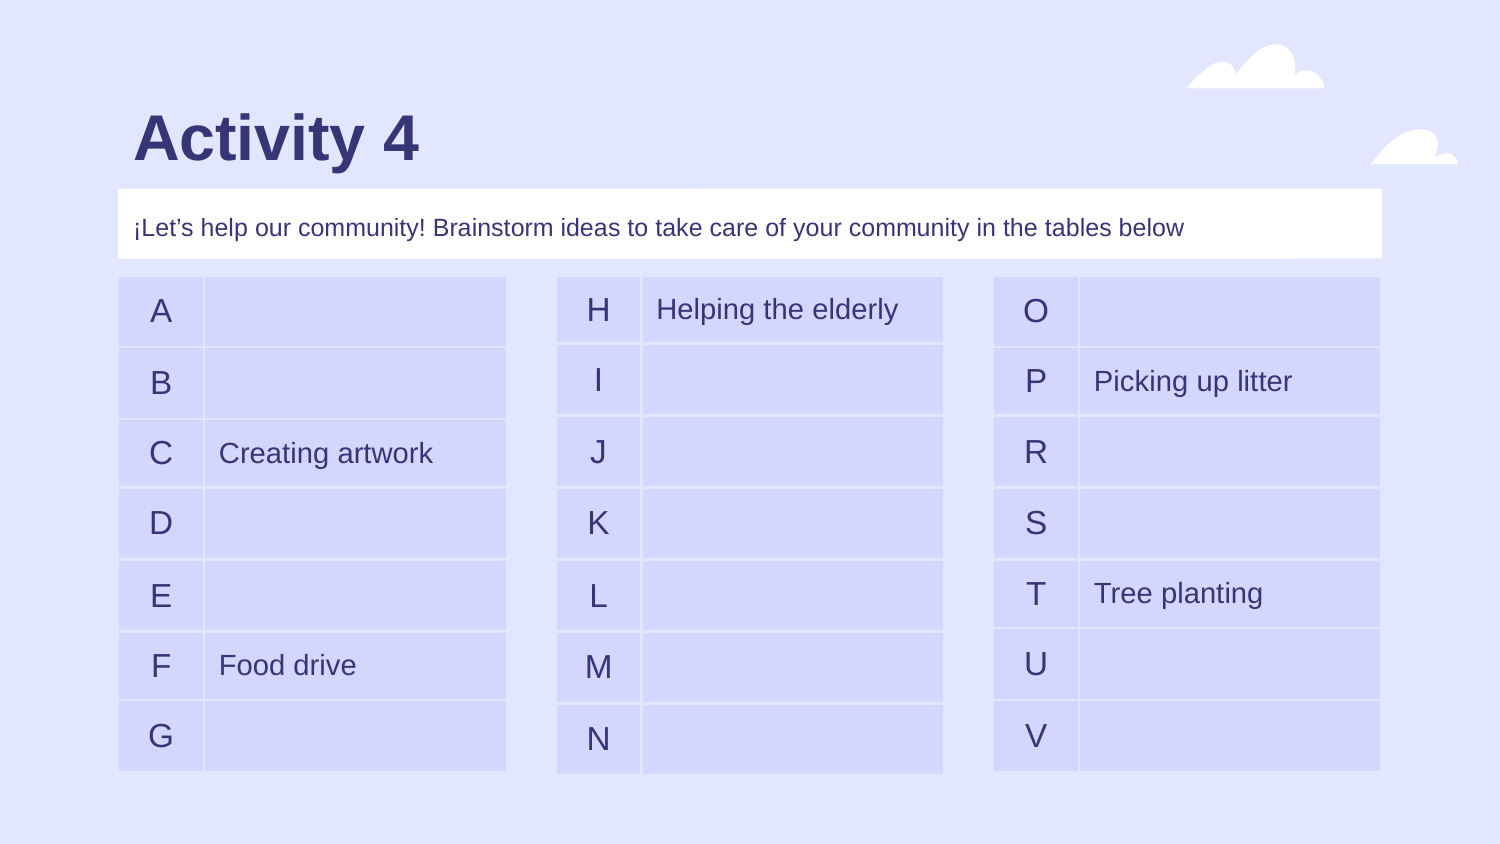

# Activity 4
¡Let’s help our community! Brainstorm ideas to take care of your community in the tables below
| A |  |
| --- | --- |
| B |  |
| C | Creating artwork |
| D |  |
| E |  |
| F | Food drive |
| G |  |
| H | Helping the elderly |
| --- | --- |
| I |  |
| J |  |
| K |  |
| L |  |
| M |  |
| N |  |
| O |  |
| --- | --- |
| P | Picking up litter |
| R |  |
| S |  |
| T | Tree planting |
| U |  |
| V |  |